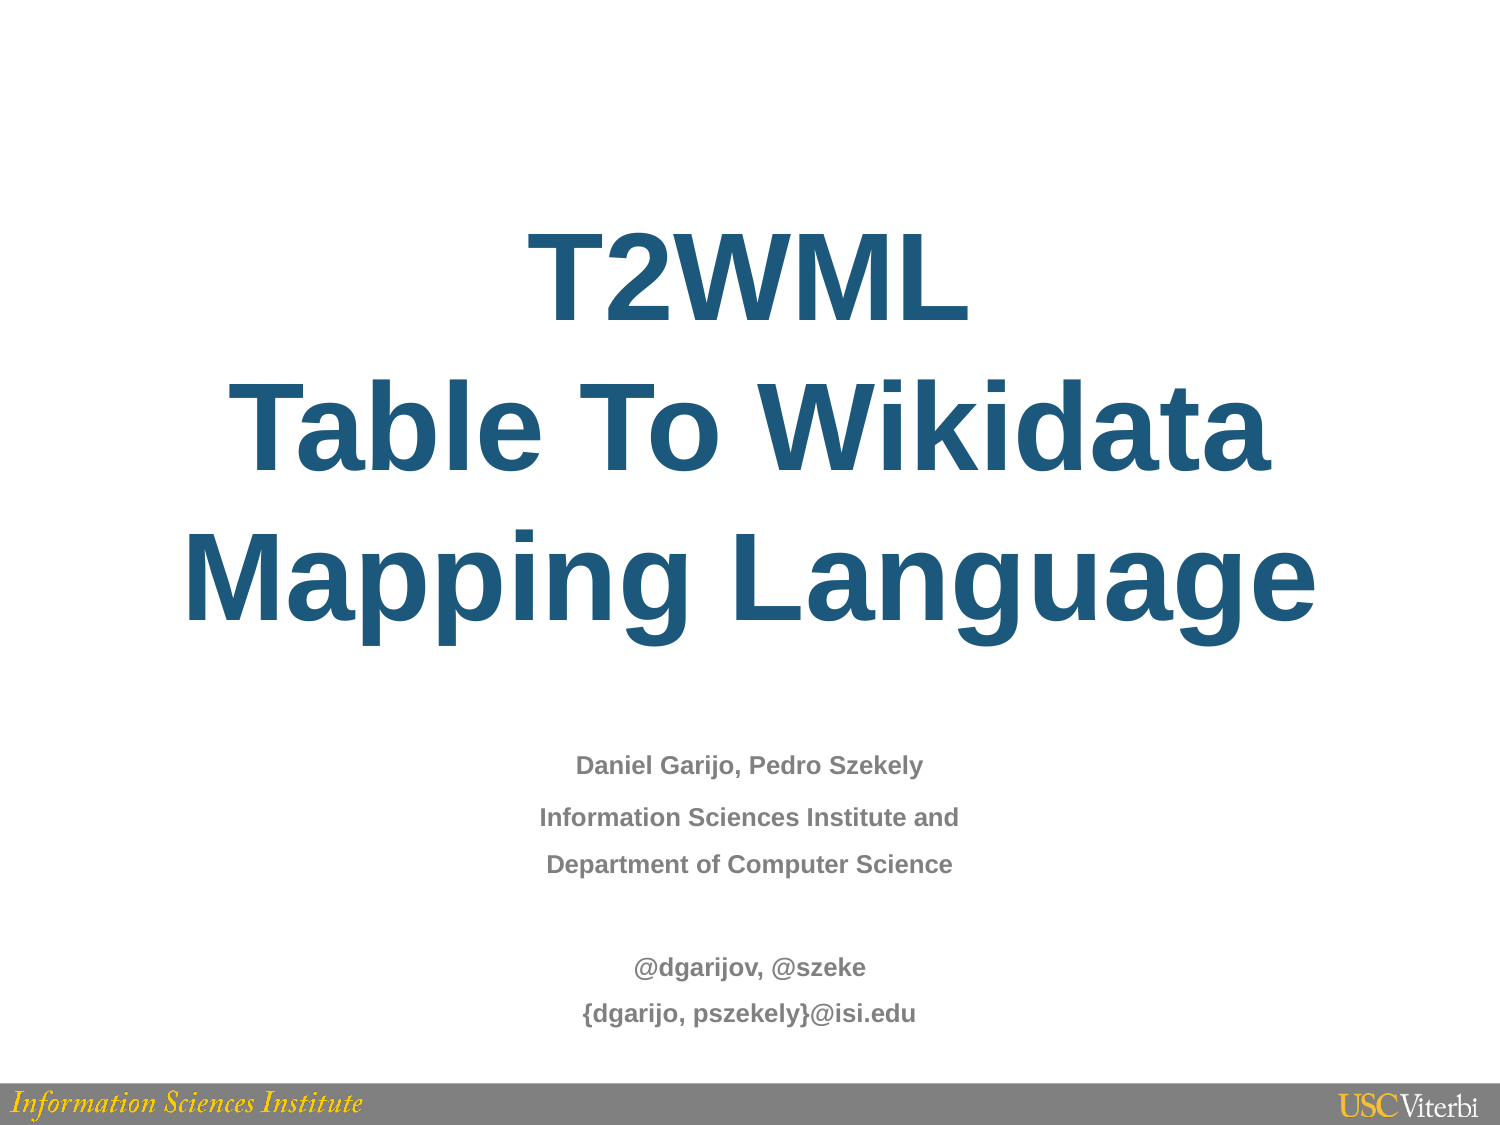

# T2WML Table To Wikidata Mapping Language
Daniel Garijo, Pedro Szekely
Information Sciences Institute and
Department of Computer Science

@dgarijov, @szeke
{dgarijo, pszekely}@isi.edu